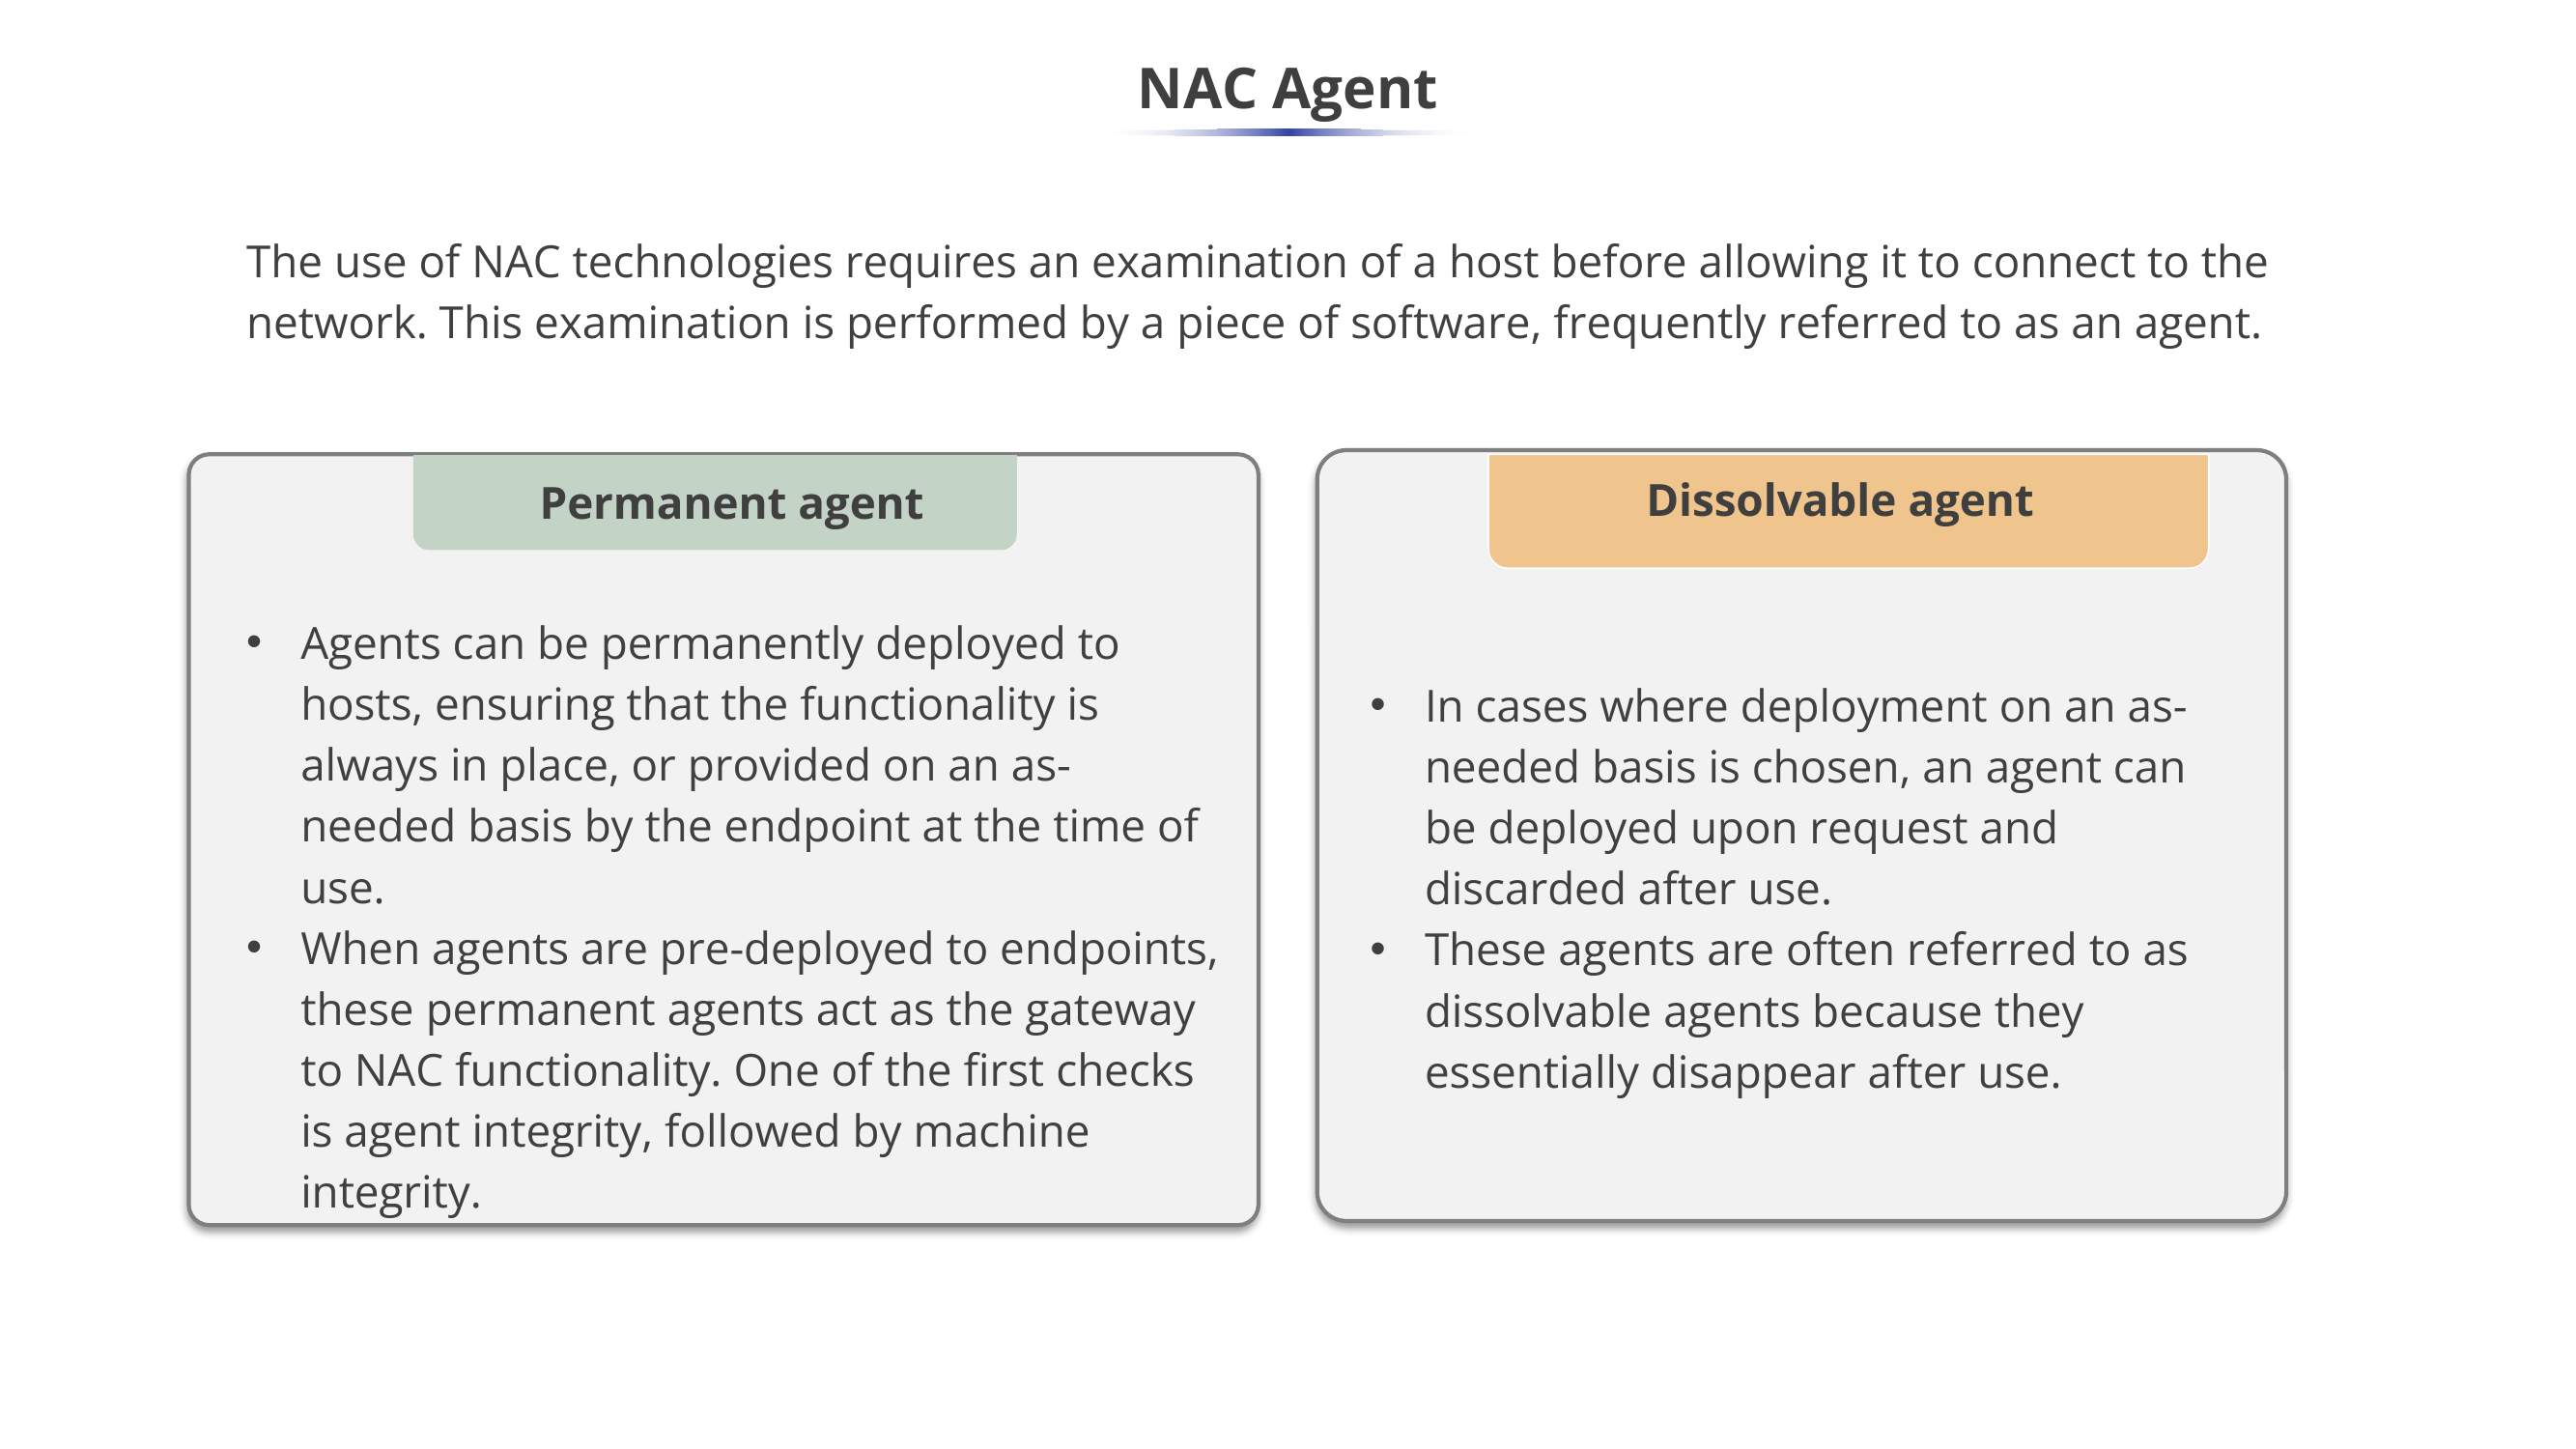

# NAC Agent

The use of NAC technologies requires an examination of a host before allowing it to connect to the network. This examination is performed by a piece of software, frequently referred to as an agent.

Dissolvable agent
In cases where deployment on an as-needed basis is chosen, an agent can be deployed upon request and discarded after use.
These agents are often referred to as dissolvable agents because they essentially disappear after use.

Permanent agent
Agents can be permanently deployed to hosts, ensuring that the functionality is always in place, or provided on an as-needed basis by the endpoint at the time of use.
When agents are pre-deployed to endpoints, these permanent agents act as the gateway to NAC functionality. One of the first checks is agent integrity, followed by machine integrity.